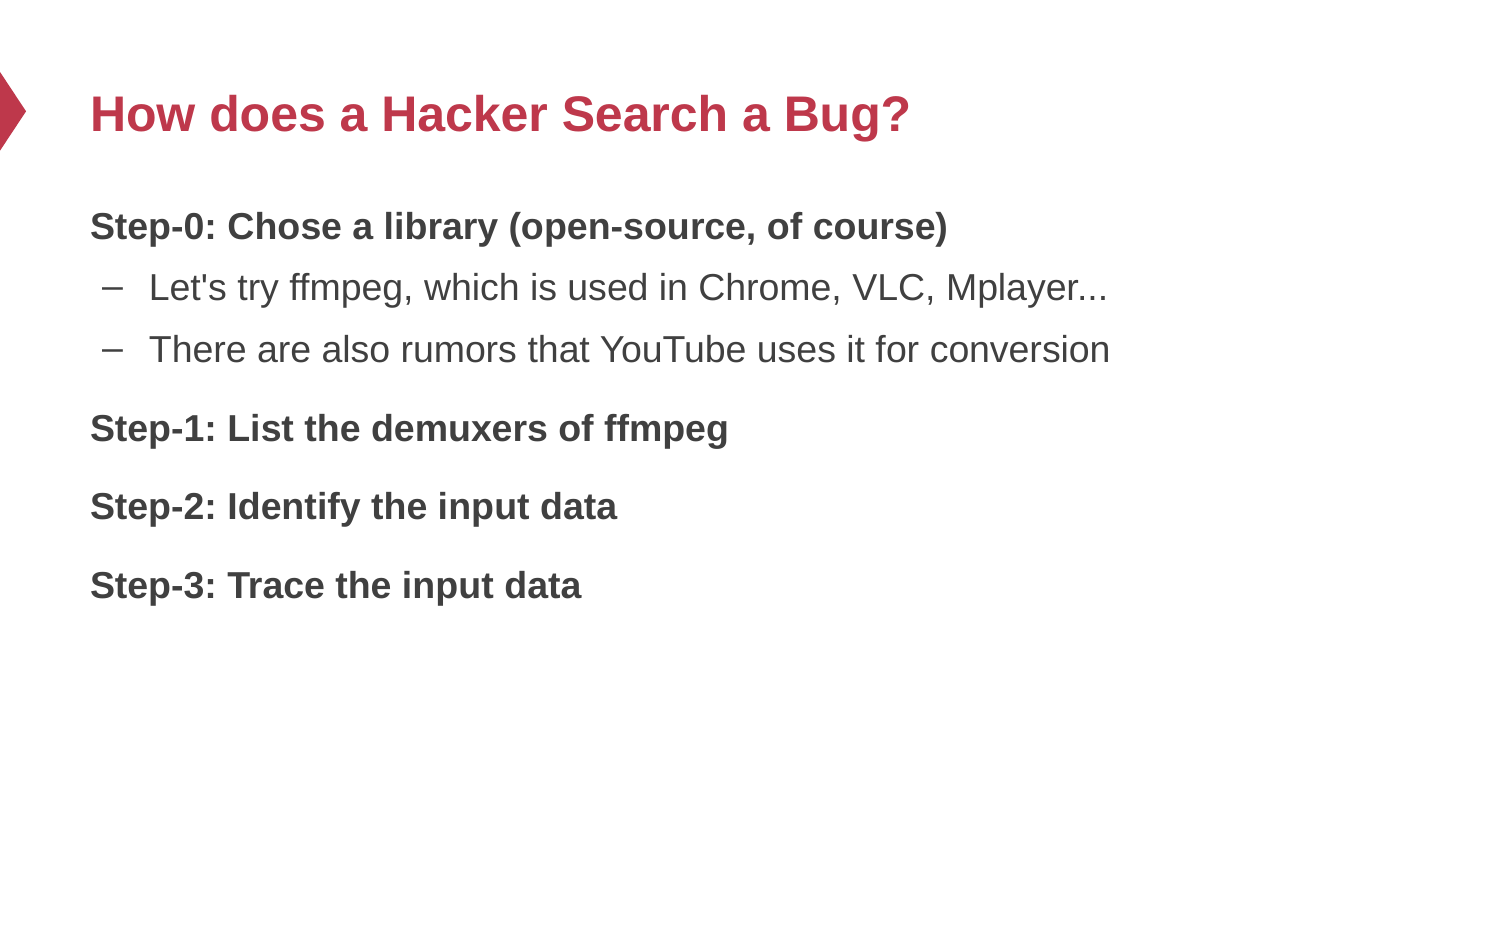

# How does a Hacker Search a Bug?
Step-0: Chose a library (open-source, of course)
Let's try ffmpeg, which is used in Chrome, VLC, Mplayer...
There are also rumors that YouTube uses it for conversion
Step-1: List the demuxers of ffmpeg
Step-2: Identify the input data
Step-3: Trace the input data